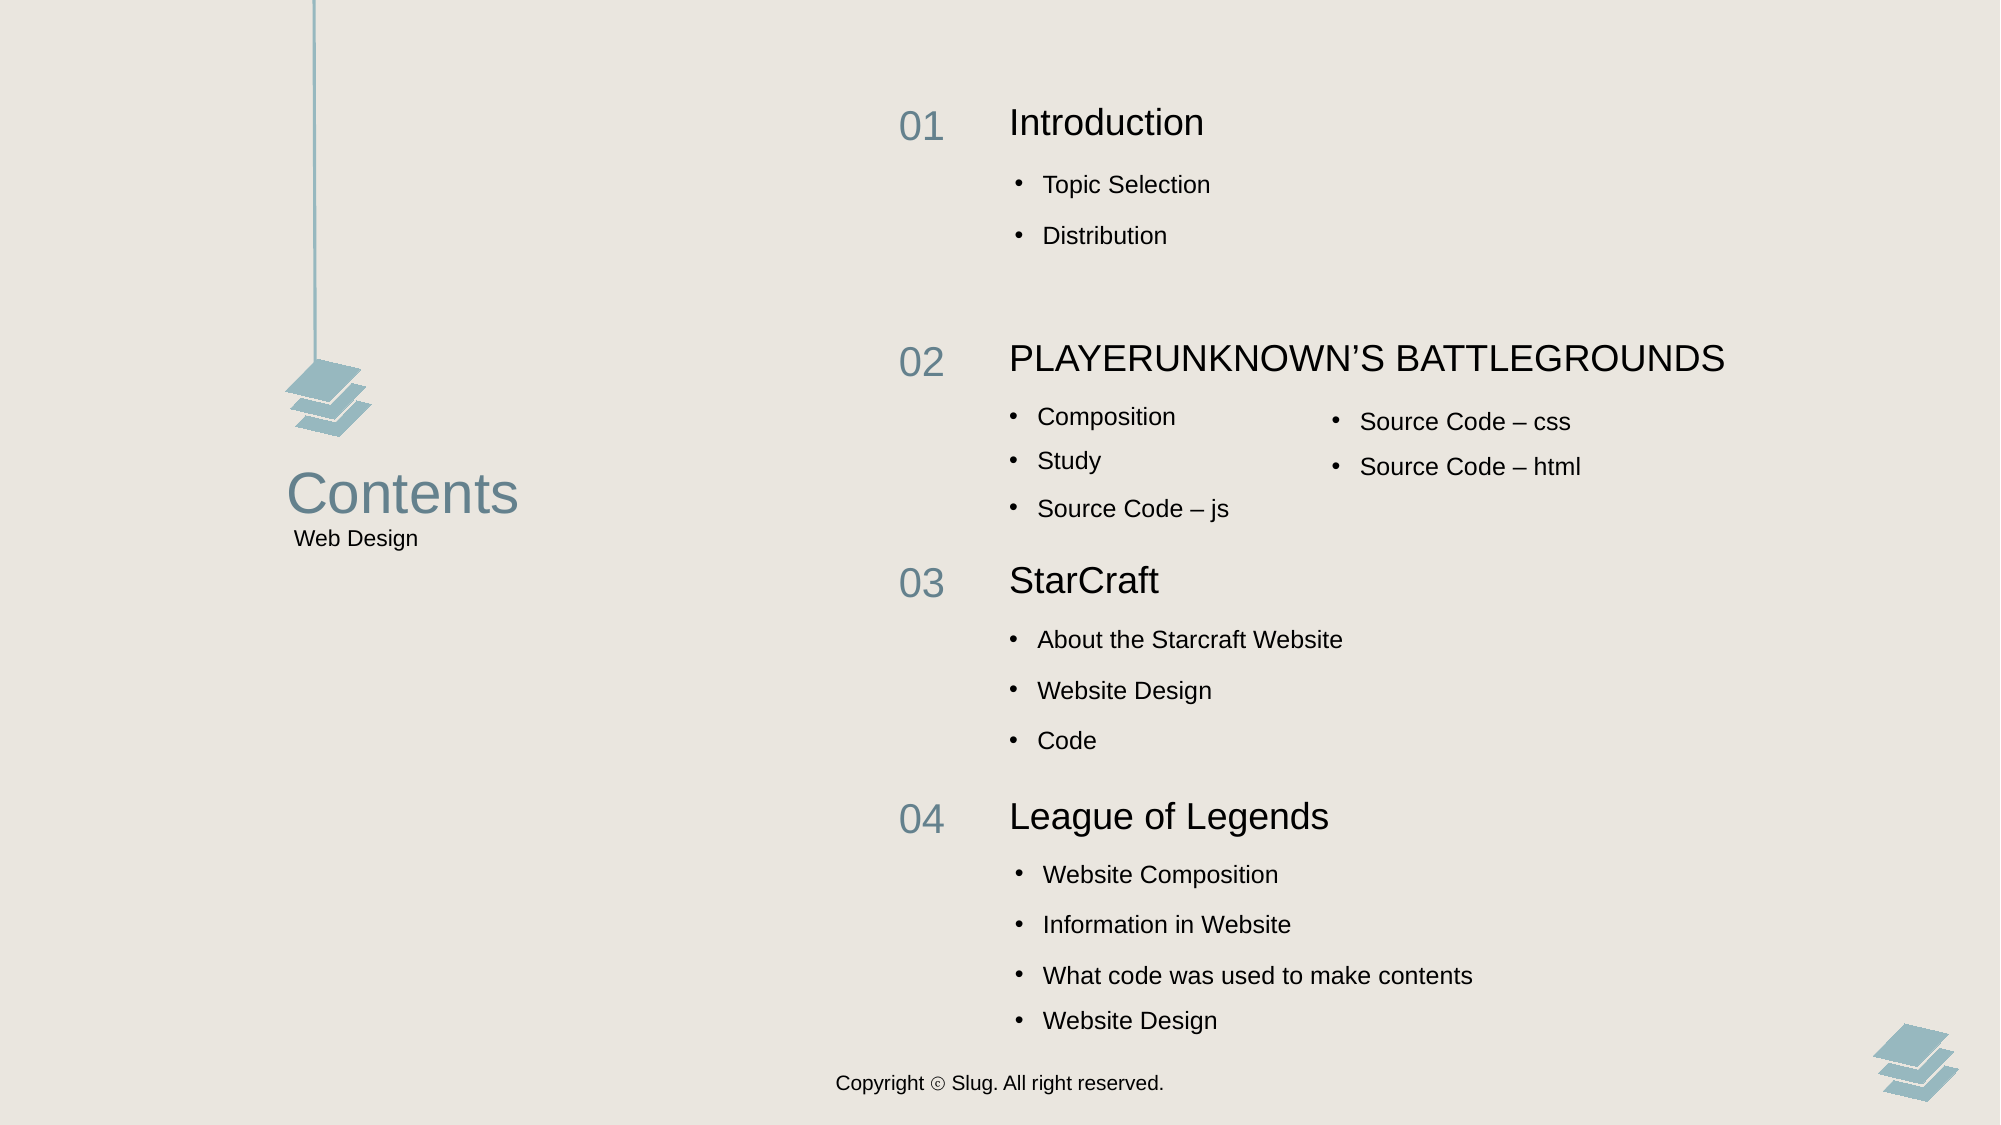

01
Introduction
Topic Selection
Distribution
02
PLAYERUNKNOWN’S BATTLEGROUNDS

Composition
Source Code – css
Study
Source Code – html
Contents
Source Code – js
Web Design

03
StarCraft
About the Starcraft Website
Website Design
Code
04
League of Legends
Website Composition
Information in Website
What code was used to make contents
Website Design

Copyright ⓒ Slug. All right reserved.